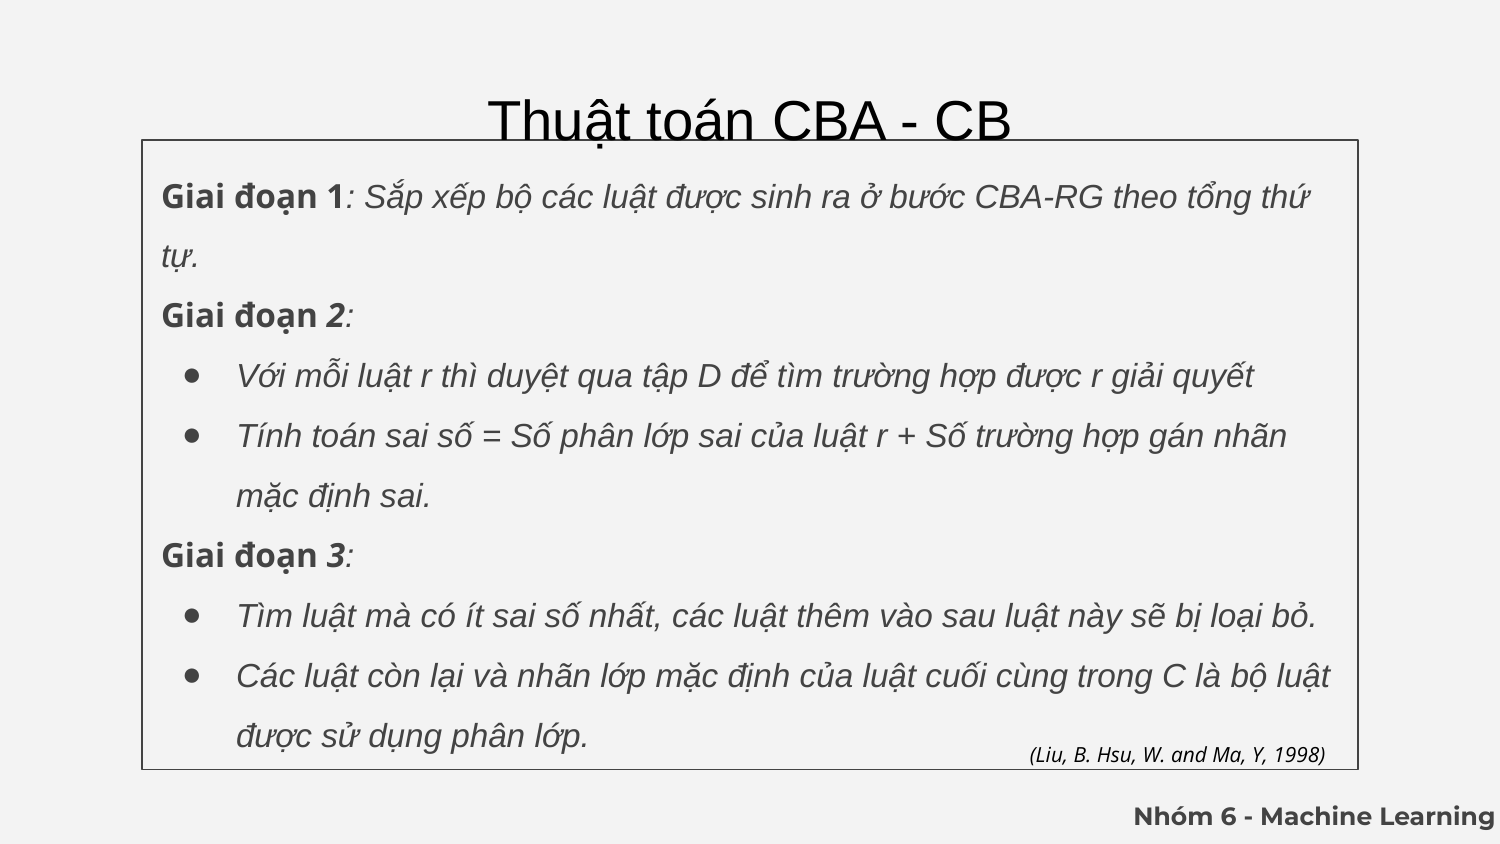

Thuật toán CBA - CB

Giai đoạn 1: Sắp xếp bộ các luật được sinh ra ở bước CBA-RG theo tổng thứ tự.
Giai đoạn 2:
Với mỗi luật r thì duyệt qua tập D để tìm trường hợp được r giải quyết
Tính toán sai số = Số phân lớp sai của luật r + Số trường hợp gán nhãn mặc định sai.
Giai đoạn 3:
Tìm luật mà có ít sai số nhất, các luật thêm vào sau luật này sẽ bị loại bỏ.
Các luật còn lại và nhãn lớp mặc định của luật cuối cùng trong C là bộ luật được sử dụng phân lớp.

(Liu, B. Hsu, W. and Ma, Y, 1998)
Nhóm 6 - Machine Learning